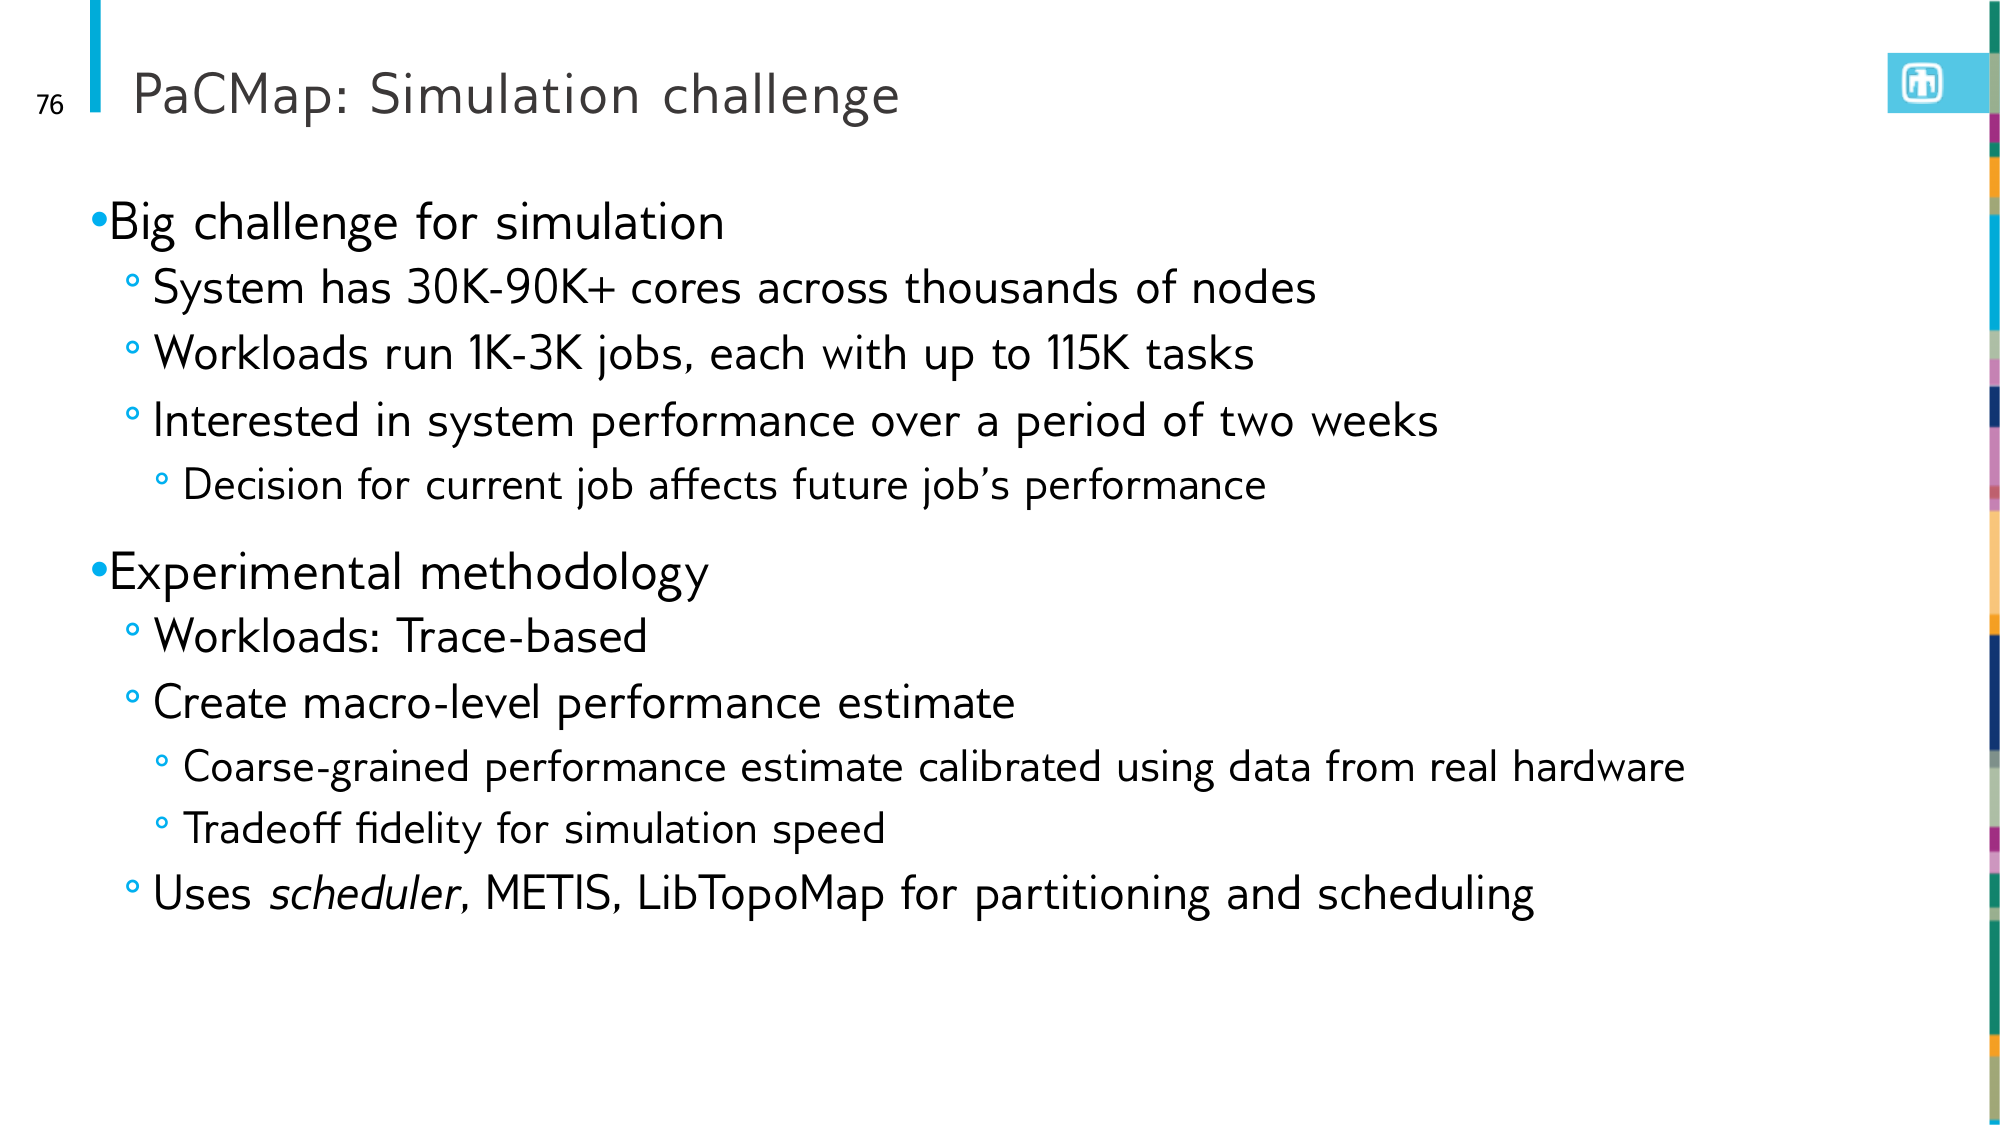

# PaCMap: Simulation challenge
76
Big challenge for simulation
System has 30K-90K+ cores across thousands of nodes
Workloads run 1K-3K jobs, each with up to 115K tasks
Interested in system performance over a period of two weeks
Decision for current job affects future job’s performance
Experimental methodology
Workloads: Trace-based
Create macro-level performance estimate
Coarse-grained performance estimate calibrated using data from real hardware
Tradeoff fidelity for simulation speed
Uses scheduler, METIS, LibTopoMap for partitioning and scheduling